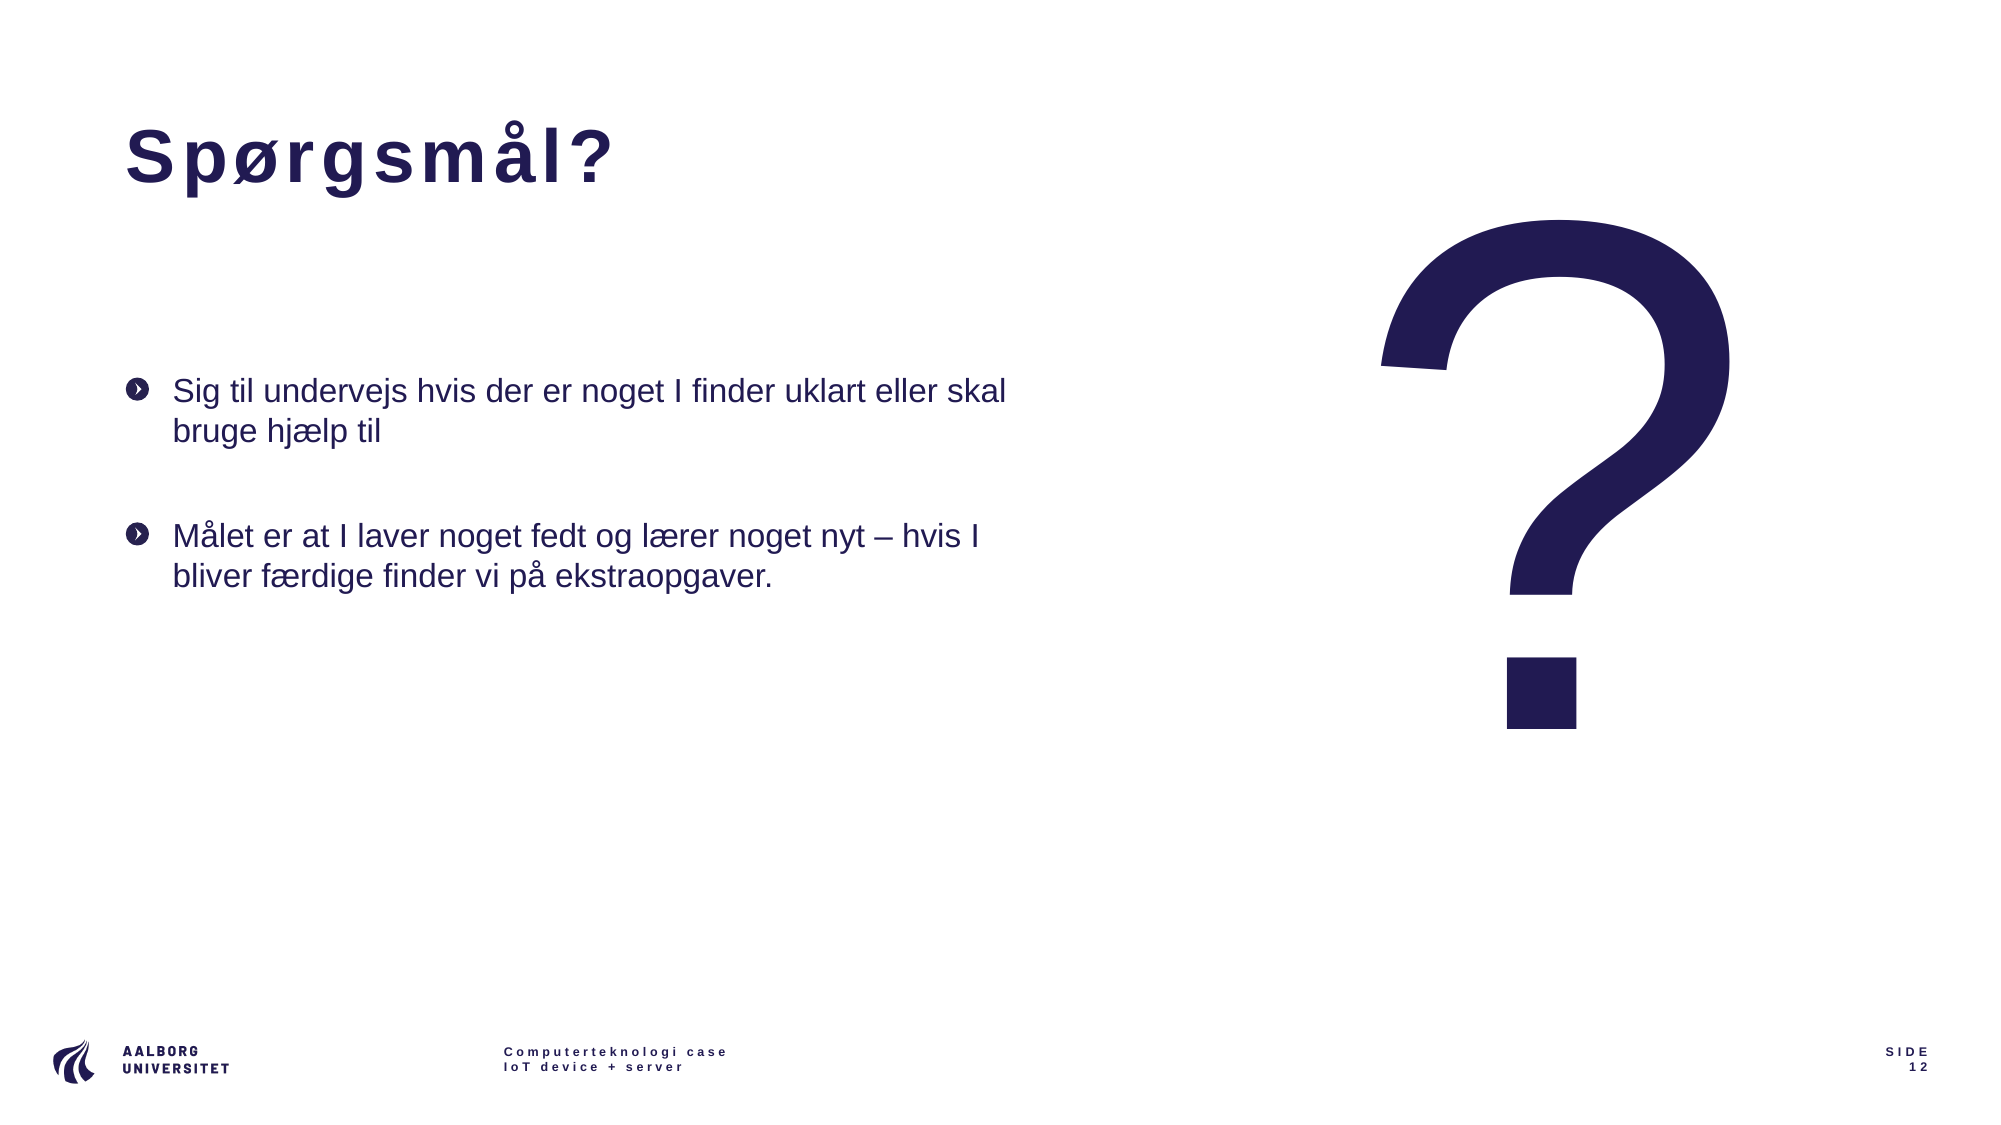

?
# Spørgsmål?
Sig til undervejs hvis der er noget I finder uklart eller skal bruge hjælp til

Målet er at I laver noget fedt og lærer noget nyt – hvis I bliver færdige finder vi på ekstraopgaver.
Computerteknologi case
IoT device + server